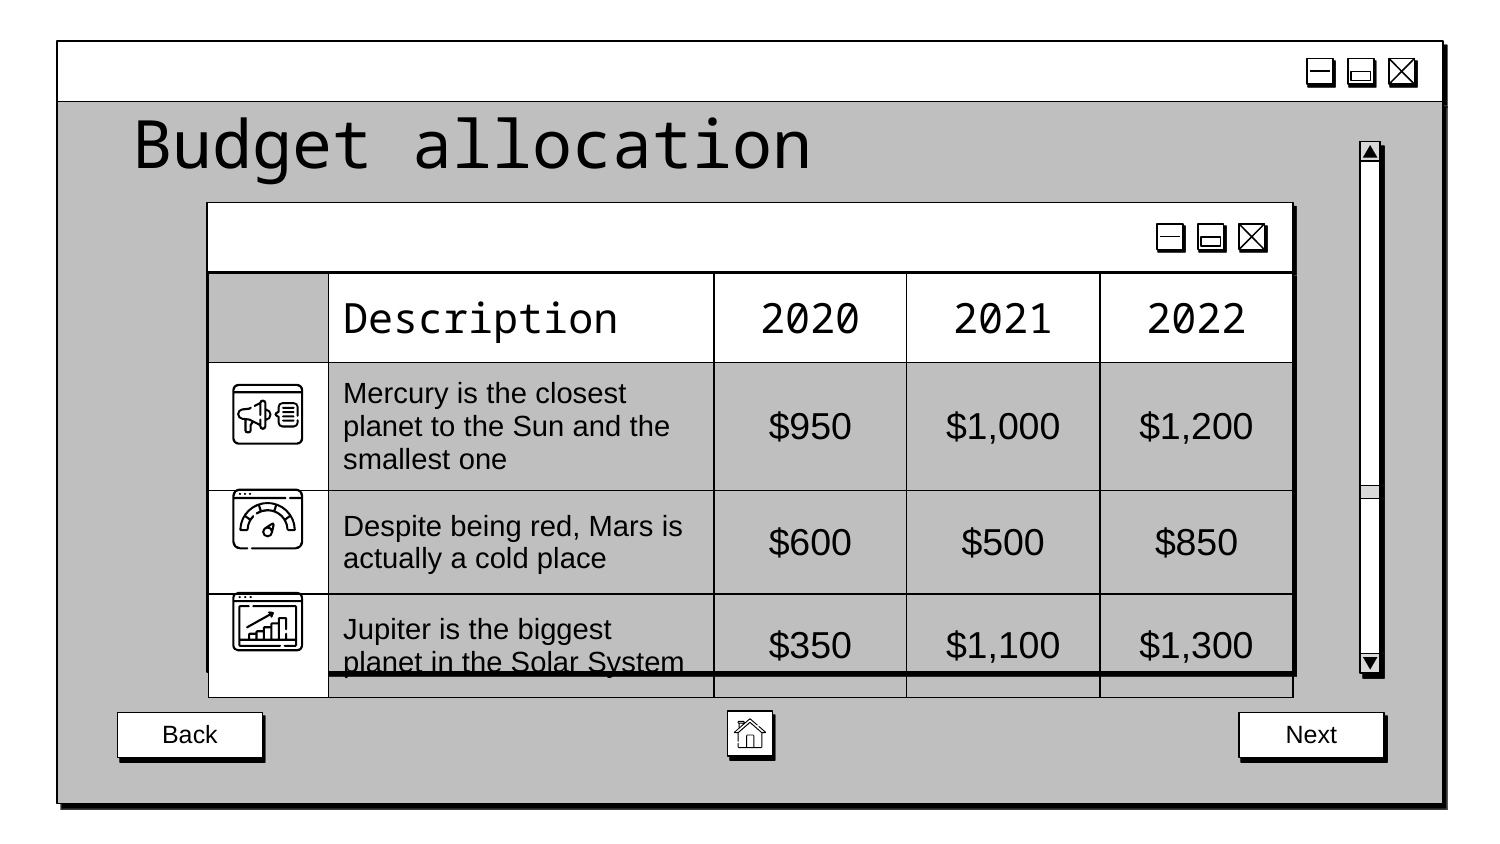

# Budget allocation

|  | Description | 2020 | 2021 | 2022 |
| --- | --- | --- | --- | --- |
|  | Mercury is the closest planet to the Sun and the smallest one | $950 | $1,000 | $1,200 |
|  | Despite being red, Mars is actually a cold place | $600 | $500 | $850 |
|  | Jupiter is the biggest planet in the Solar System | $350 | $1,100 | $1,300 |

Back
Next